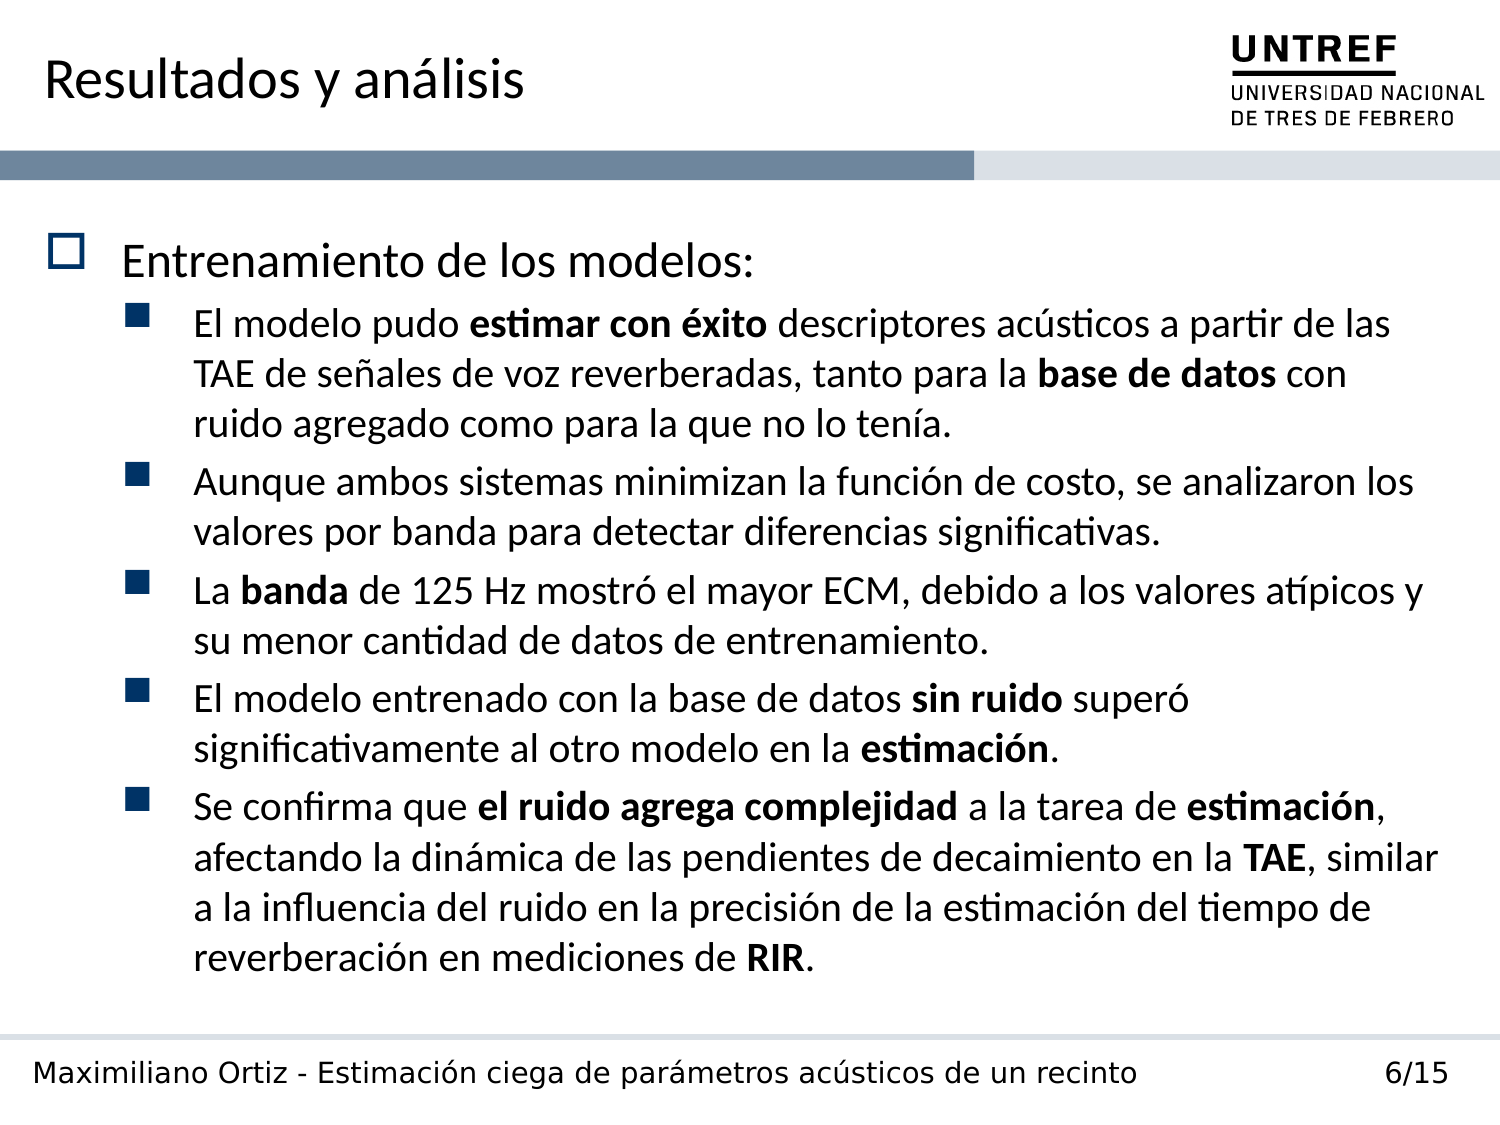

# Resultados y análisis
Entrenamiento de los modelos:
El modelo pudo estimar con éxito descriptores acústicos a partir de las TAE de señales de voz reverberadas, tanto para la base de datos con ruido agregado como para la que no lo tenía.
Aunque ambos sistemas minimizan la función de costo, se analizaron los valores por banda para detectar diferencias significativas.
La banda de 125 Hz mostró el mayor ECM, debido a los valores atípicos y su menor cantidad de datos de entrenamiento.
El modelo entrenado con la base de datos sin ruido superó significativamente al otro modelo en la estimación.
Se confirma que el ruido agrega complejidad a la tarea de estimación, afectando la dinámica de las pendientes de decaimiento en la TAE, similar a la influencia del ruido en la precisión de la estimación del tiempo de reverberación en mediciones de RIR.

6/15
Maximiliano Ortiz - Estimación ciega de parámetros acústicos de un recinto